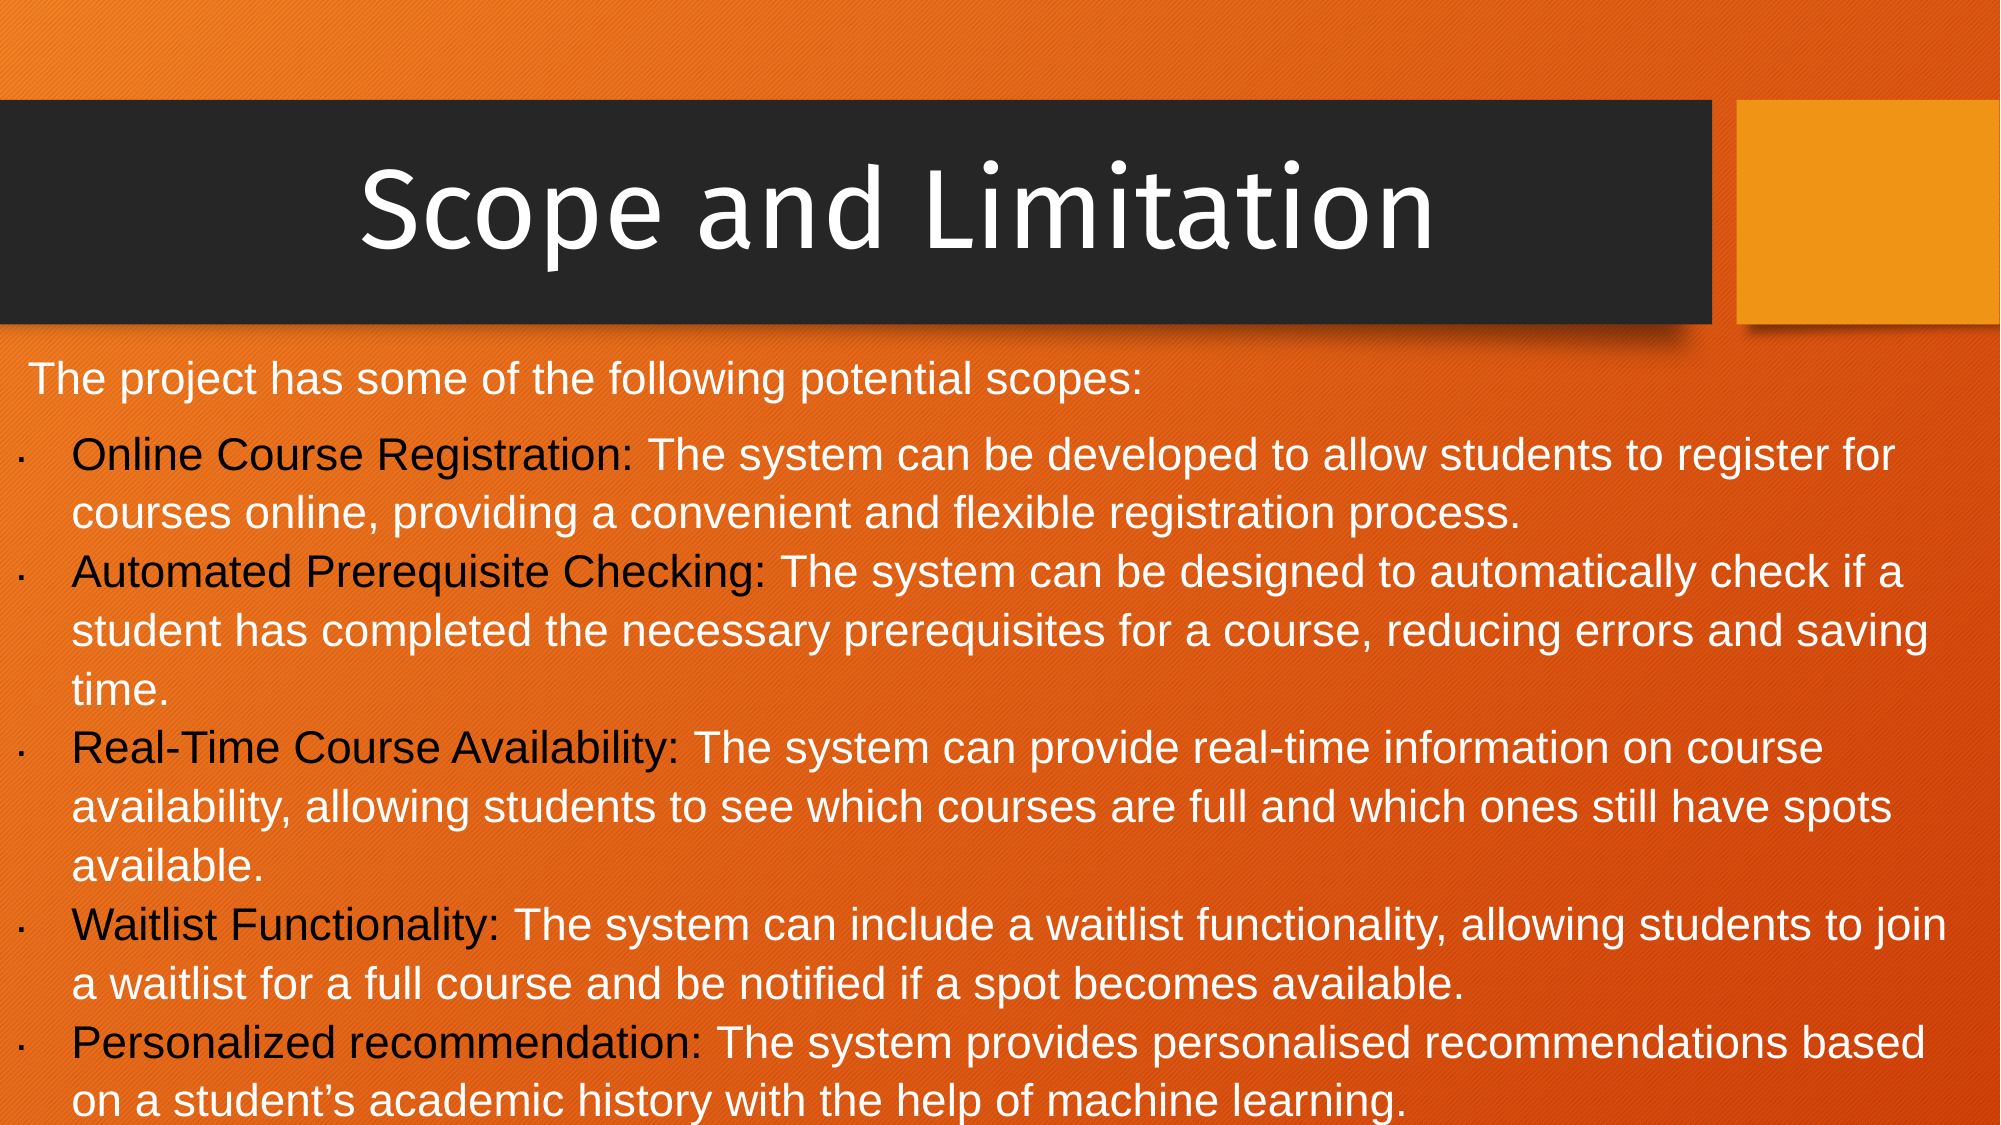

# Scope and Limitation
 The project has some of the following potential scopes:
Online Course Registration: The system can be developed to allow students to register for courses online, providing a convenient and flexible registration process.
Automated Prerequisite Checking: The system can be designed to automatically check if a student has completed the necessary prerequisites for a course, reducing errors and saving time.
Real-Time Course Availability: The system can provide real-time information on course availability, allowing students to see which courses are full and which ones still have spots available.
Waitlist Functionality: The system can include a waitlist functionality, allowing students to join a waitlist for a full course and be notified if a spot becomes available.
Personalized recommendation: The system provides personalised recommendations based on a student’s academic history with the help of machine learning.